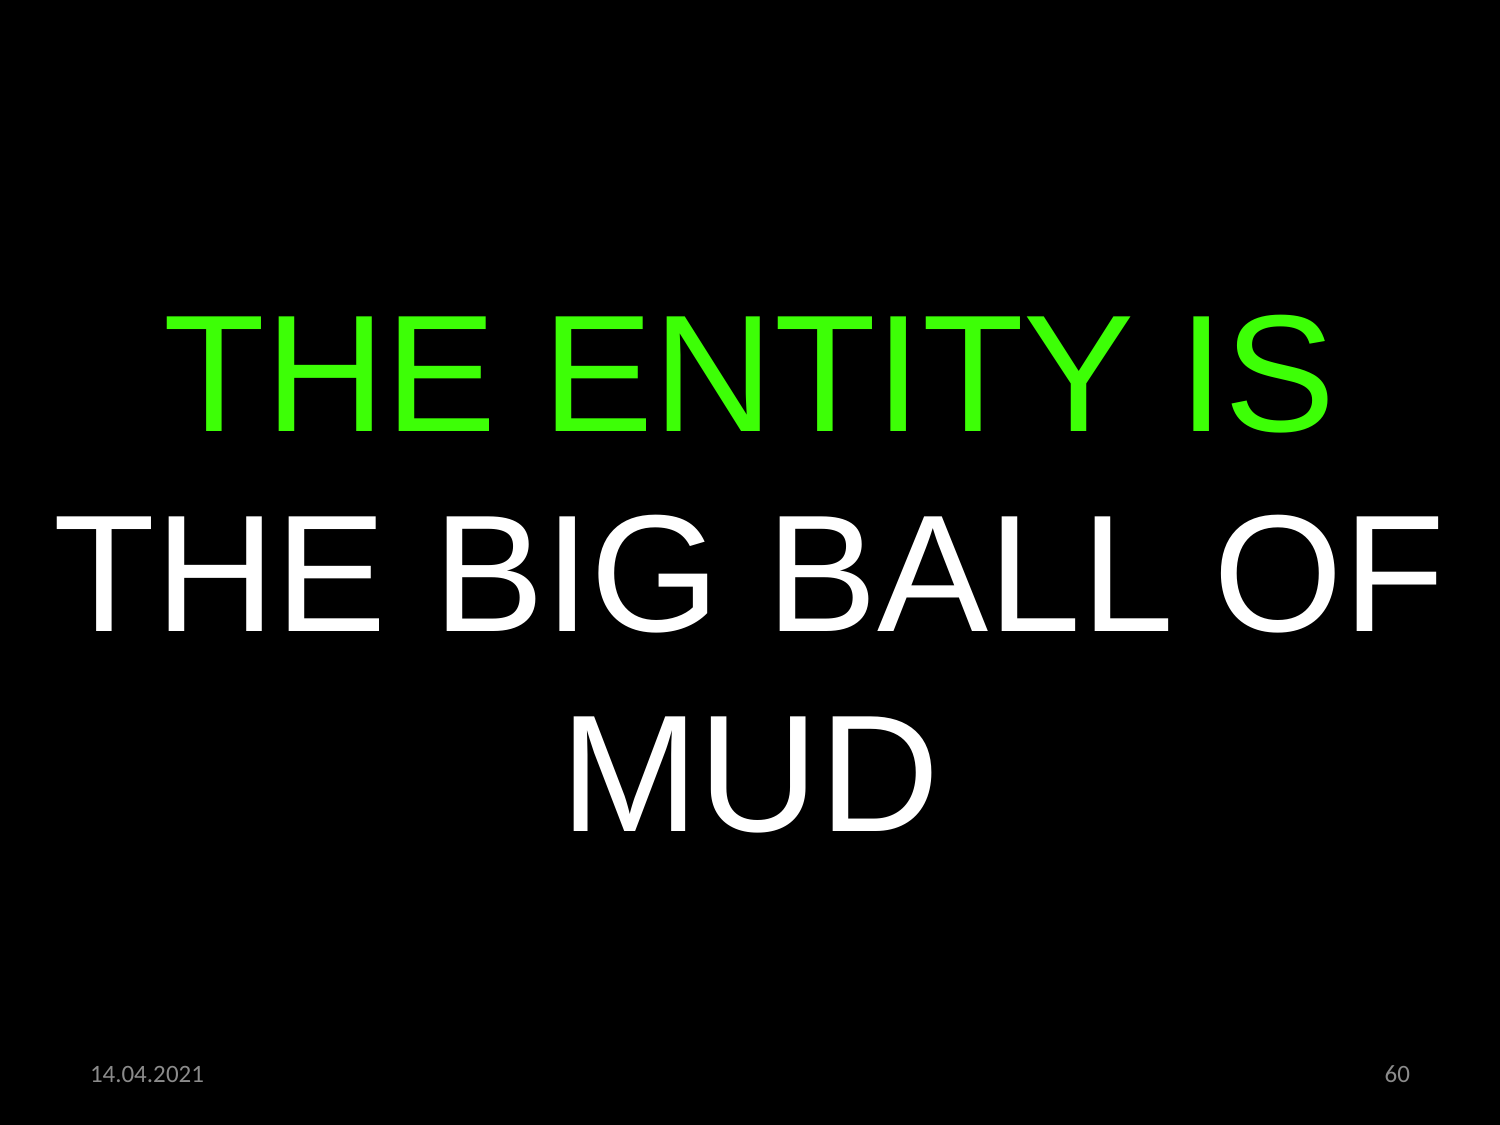

THE ENTITY IS THE BIG BALL OF MUD
14.04.2021
60